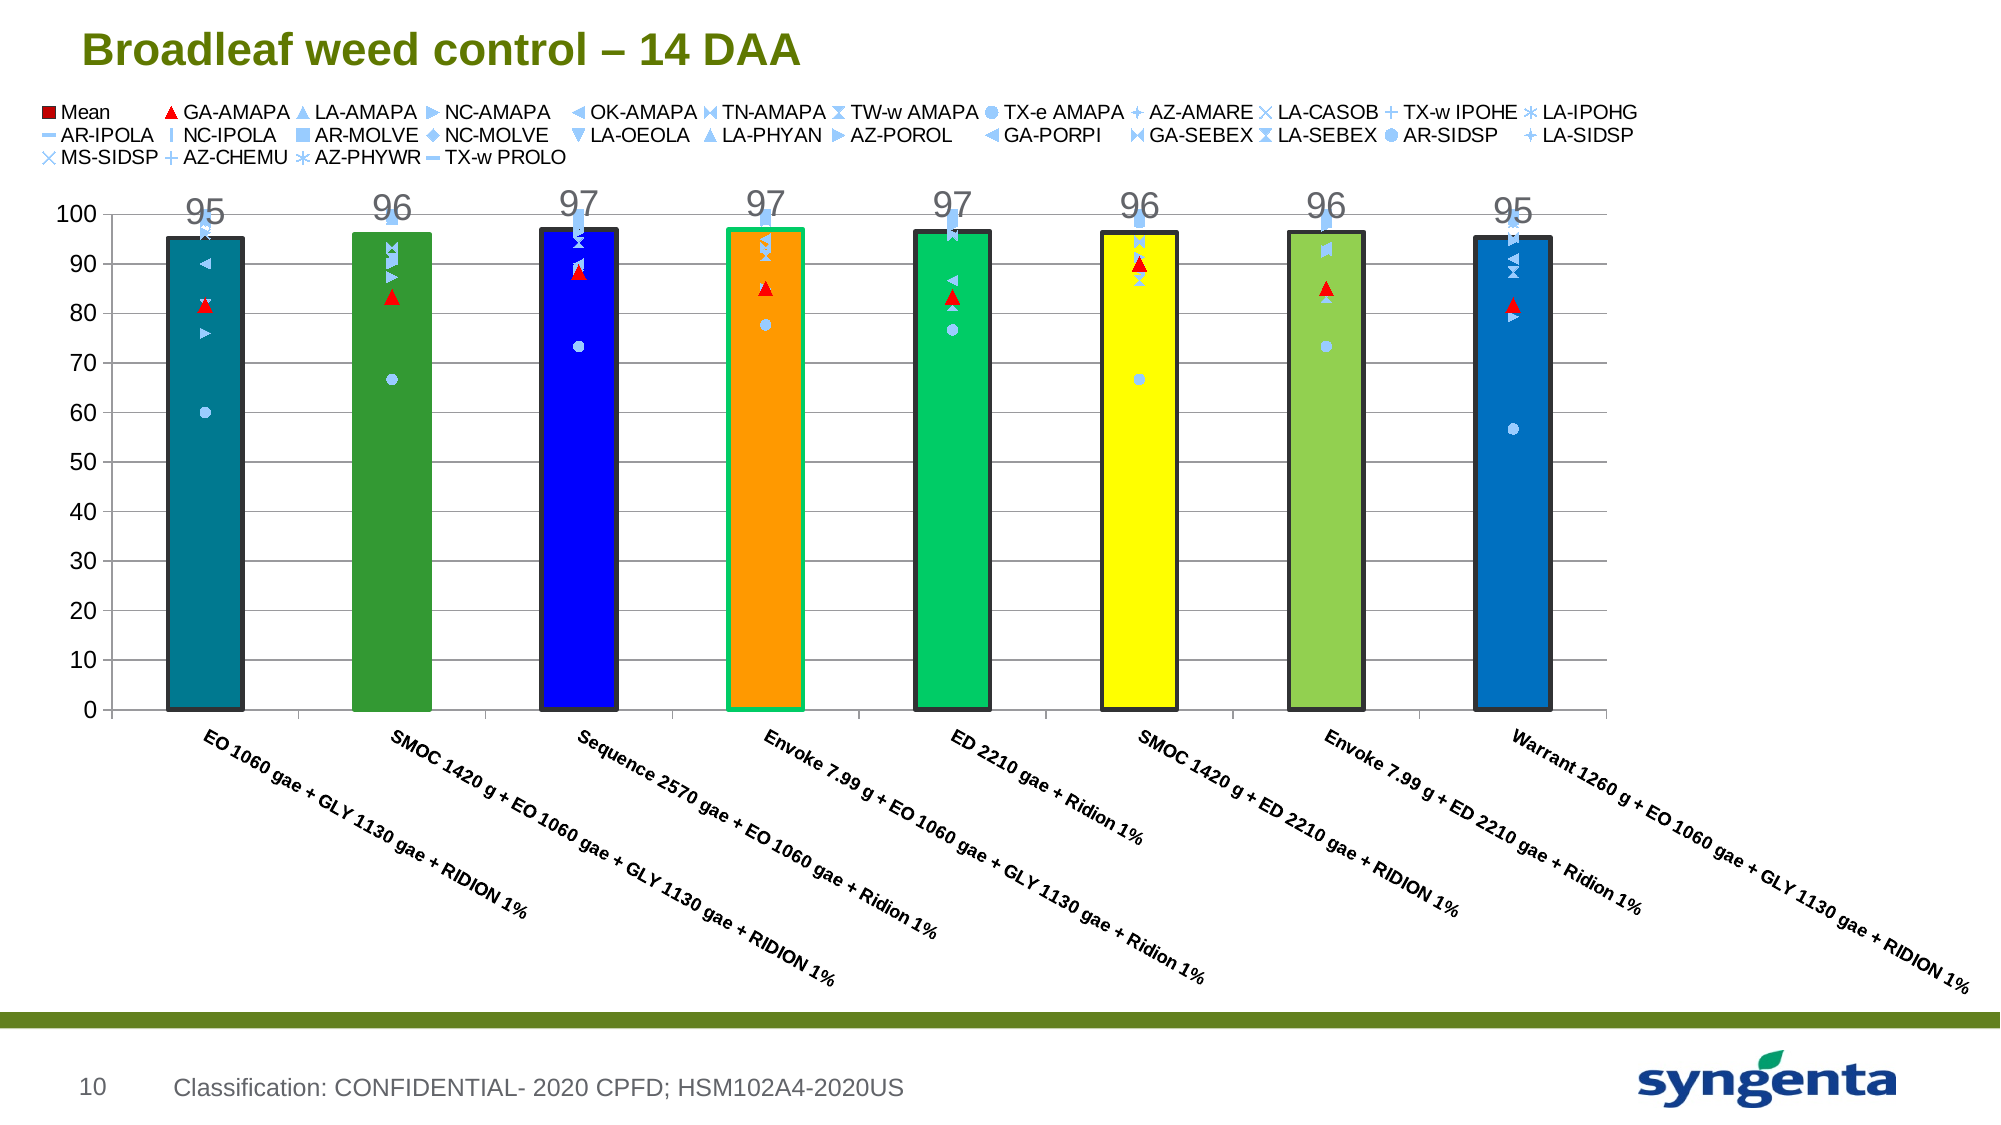

# Broadleaf weed control – 14 DAA

### Chart

| Category | Mean | GA-AMAPA | LA-AMAPA | NC-AMAPA | OK-AMAPA | TN-AMAPA | TW-w AMAPA | TX-e AMAPA | AZ-AMARE | LA-CASOB | TX-w IPOHE | LA-IPOHG | AR-IPOLA | NC-IPOLA | AR-MOLVE | NC-MOLVE | LA-OEOLA | LA-PHYAN | AZ-POROL | GA-PORPI | GA-SEBEX | LA-SEBEX | AR-SIDSP | LA-SIDSP | MS-SIDSP | AZ-CHEMU | AZ-PHYWR | TX-w PROLO |
|---|---|---|---|---|---|---|---|---|---|---|---|---|---|---|---|---|---|---|---|---|---|---|---|---|---|---|---|---|
| EO 1060 gae + GLY 1130 gae + RIDION 1% | 95.17283950617269 | 81.666666666666 | 99.0 | 76.0 | 90.0 | 98.33333333333299 | 81.666666666666 | 60.0 | 100.0 | 99.0 | 100.0 | 99.0 | 98.666666666666 | 100.0 | 100.0 | 98.666666666666 | 99.0 | 99.0 | 96.33333333333299 | 100.0 | 100.0 | 99.0 | 99.33333333333299 | 99.0 | 96.0 | 100.0 | 100.0 | 100.0 |
| SMOC 1420 g + EO 1060 gae + GLY 1130 gae + RIDION 1% | 95.98765432098752 | 83.333333333333 | 99.0 | 87.33333333333299 | 91.0 | 93.33333333333299 | 91.0 | 66.666666666666 | 99.666666666666 | 99.0 | 100.0 | 99.0 | 99.0 | 100.0 | 100.0 | 99.666666666666 | 99.0 | 99.0 | 90.0 | 100.0 | 100.0 | 99.0 | 99.33333333333299 | 99.0 | 99.0 | 100.0 | 99.33333333333299 | 100.0 |
| Sequence 2570 gae + EO 1060 gae + Ridion 1% | 96.92592592592582 | 88.33333333333299 | 99.0 | 88.666666666666 | 90.0 | 97.33333333333299 | 94.33333333333299 | 73.333333333333 | 100.0 | 99.0 | 100.0 | 99.0 | 99.0 | 100.0 | 100.0 | 99.0 | 99.0 | 99.0 | 96.33333333333299 | 100.0 | 100.0 | 99.0 | 100.0 | 99.0 | 97.666666666666 | 100.0 | 100.0 | 100.0 |
| Envoke 7.99 g + EO 1060 gae + GLY 1130 gae + Ridion 1% | 96.90123456790107 | 85.0 | 99.0 | 85.0 | 95.0 | 93.33333333333299 | 91.666666666666 | 77.666666666666 | 100.0 | 99.0 | 100.0 | 99.0 | 99.33333333333299 | 100.0 | 100.0 | 99.666666666666 | 99.0 | 99.0 | 99.0 | 100.0 | 100.0 | 99.0 | 99.666666666666 | 99.0 | 98.666666666666 | 100.0 | 99.33333333333299 | 100.0 |
| ED 2210 gae + Ridion 1% | 96.51851851851833 | 83.333333333333 | 99.0 | 96.0 | 86.666666666666 | 95.666666666666 | 81.666666666666 | 76.666666666666 | 100.0 | 99.0 | 100.0 | 99.0 | 99.33333333333299 | 100.0 | 100.0 | 98.0 | 99.0 | 99.0 | 97.666666666666 | 100.0 | 100.0 | 99.0 | 99.33333333333299 | 99.0 | 99.0 | 100.0 | 99.666666666666 | 100.0 |
| SMOC 1420 g + ED 2210 gae + RIDION 1% | 96.2962962962961 | 90.0 | 99.0 | 91.33333333333299 | 88.666666666666 | 94.666666666666 | 86.666666666666 | 66.666666666666 | 100.0 | 99.0 | 100.0 | 99.0 | 97.666666666666 | 100.0 | 100.0 | 99.666666666666 | 99.0 | 99.0 | 99.0 | 100.0 | 100.0 | 99.0 | 98.33333333333299 | 99.0 | 94.33333333333299 | 100.0 | 100.0 | 100.0 |
| Envoke 7.99 g + ED 2210 gae + Ridion 1% | 96.43209876543193 | 85.0 | 99.0 | 92.33333333333299 | 93.33333333333299 | 92.666666666666 | 83.333333333333 | 73.333333333333 | 99.666666666666 | 99.0 | 100.0 | 99.0 | 99.0 | 98.33333333333299 | 100.0 | 99.33333333333299 | 99.0 | 99.0 | 97.666666666666 | 100.0 | 100.0 | 99.0 | 99.666666666666 | 99.0 | 99.0 | 100.0 | 98.0 | 100.0 |
| Warrant 1260 g + EO 1060 gae + GLY 1130 gae + RIDION 1% | 95.35802469135781 | 81.666666666666 | 99.0 | 79.333333333333 | 91.0 | 95.33333333333299 | 88.33333333333299 | 56.666666666666 | 99.666666666666 | 99.0 | 100.0 | 99.0 | 99.33333333333299 | 100.0 | 100.0 | 98.33333333333299 | 99.0 | 99.0 | 94.666666666666 | 100.0 | 100.0 | 99.0 | 99.666666666666 | 99.0 | 98.33333333333299 | 100.0 | 99.33333333333299 | 100.0 |
Classification: CONFIDENTIAL- 2020 CPFD; HSM102A4-2020US